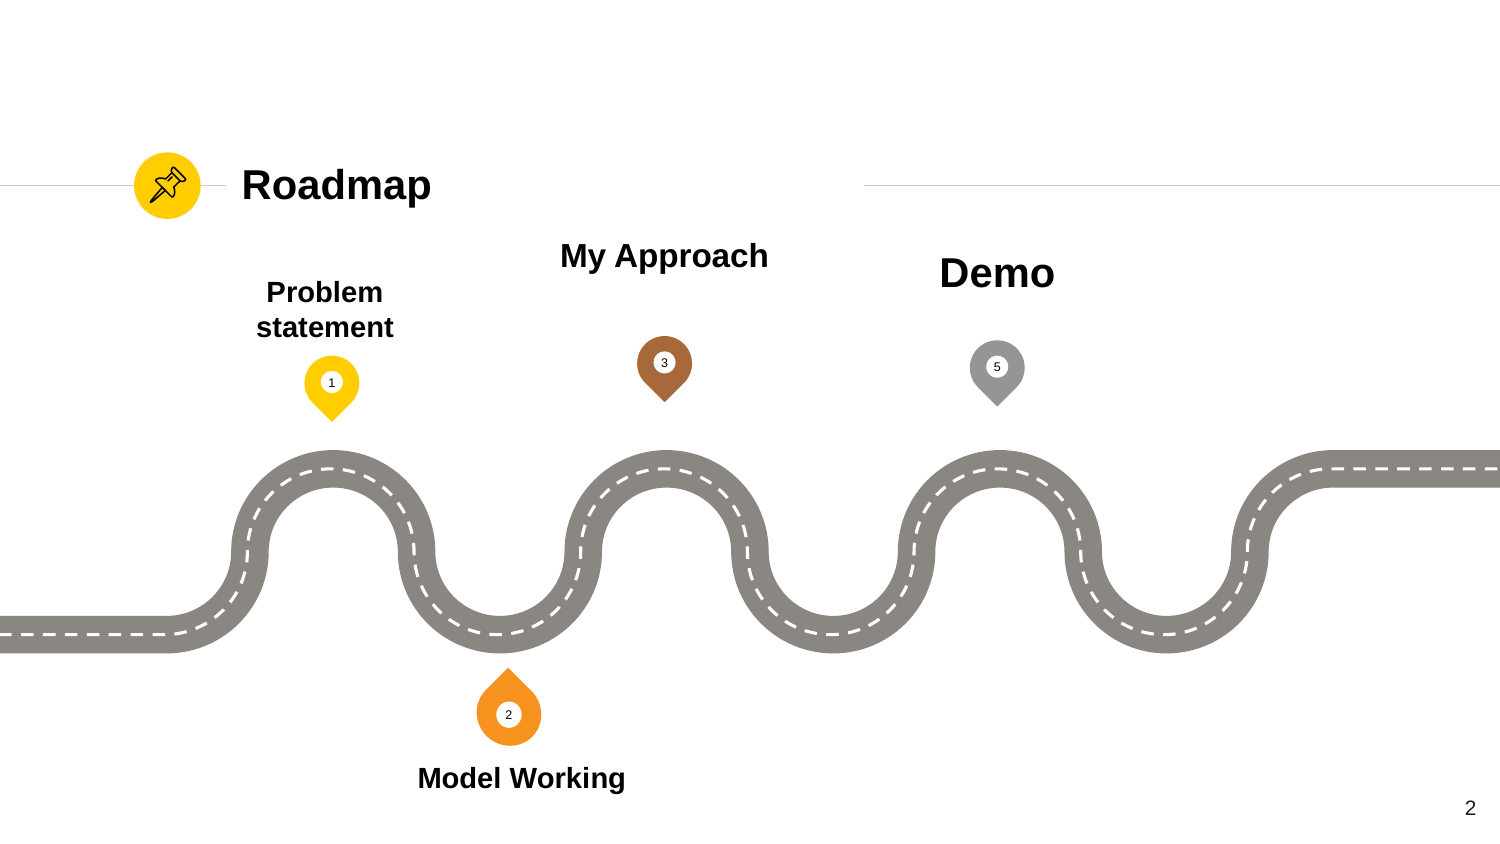

# Roadmap

Demo
My Approach
Problem statement

3

5

1

2
Model Working
2